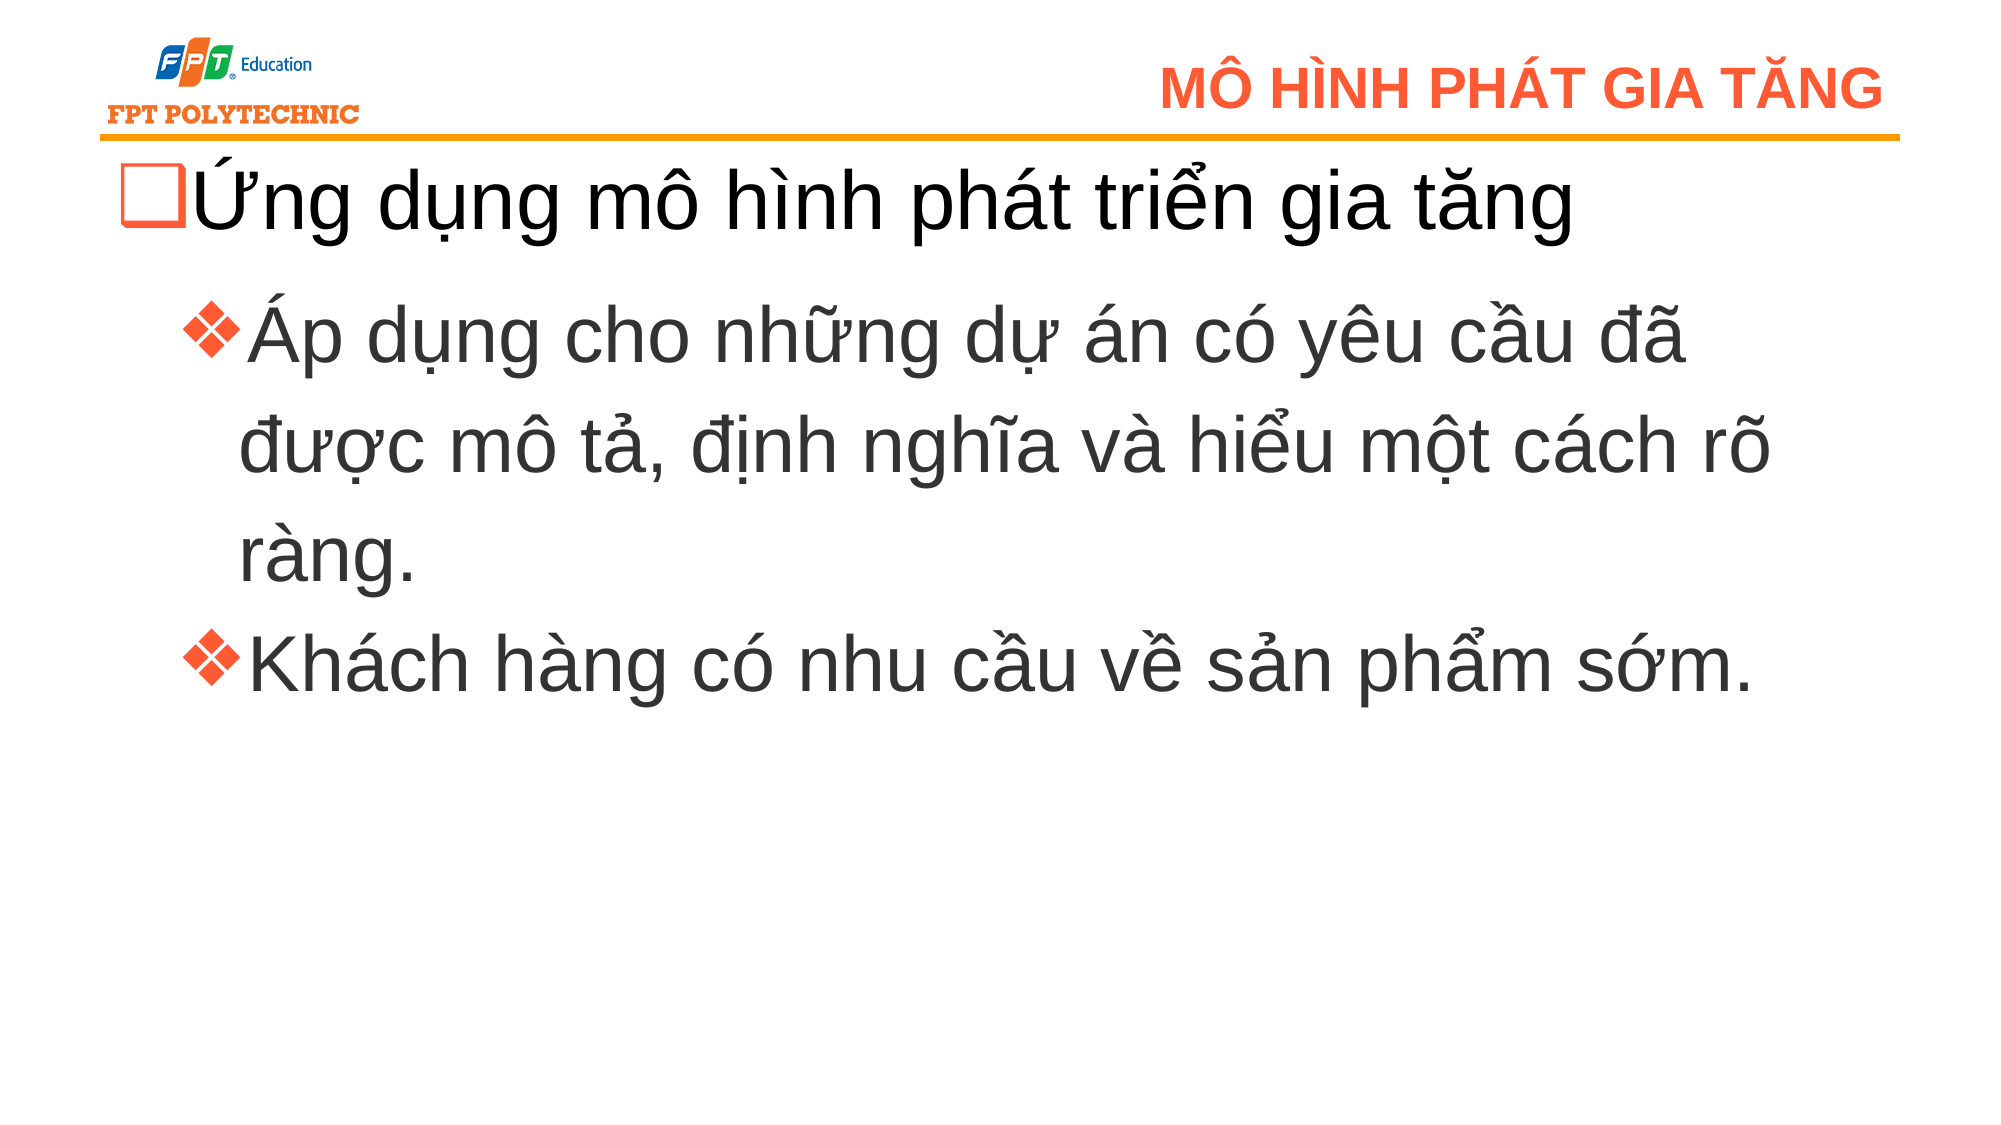

# Mô hình phát gia tăng
Ứng dụng mô hình phát triển gia tăng
Áp dụng cho những dự án có yêu cầu đã được mô tả, định nghĩa và hiểu một cách rõ ràng.
Khách hàng có nhu cầu về sản phẩm sớm.